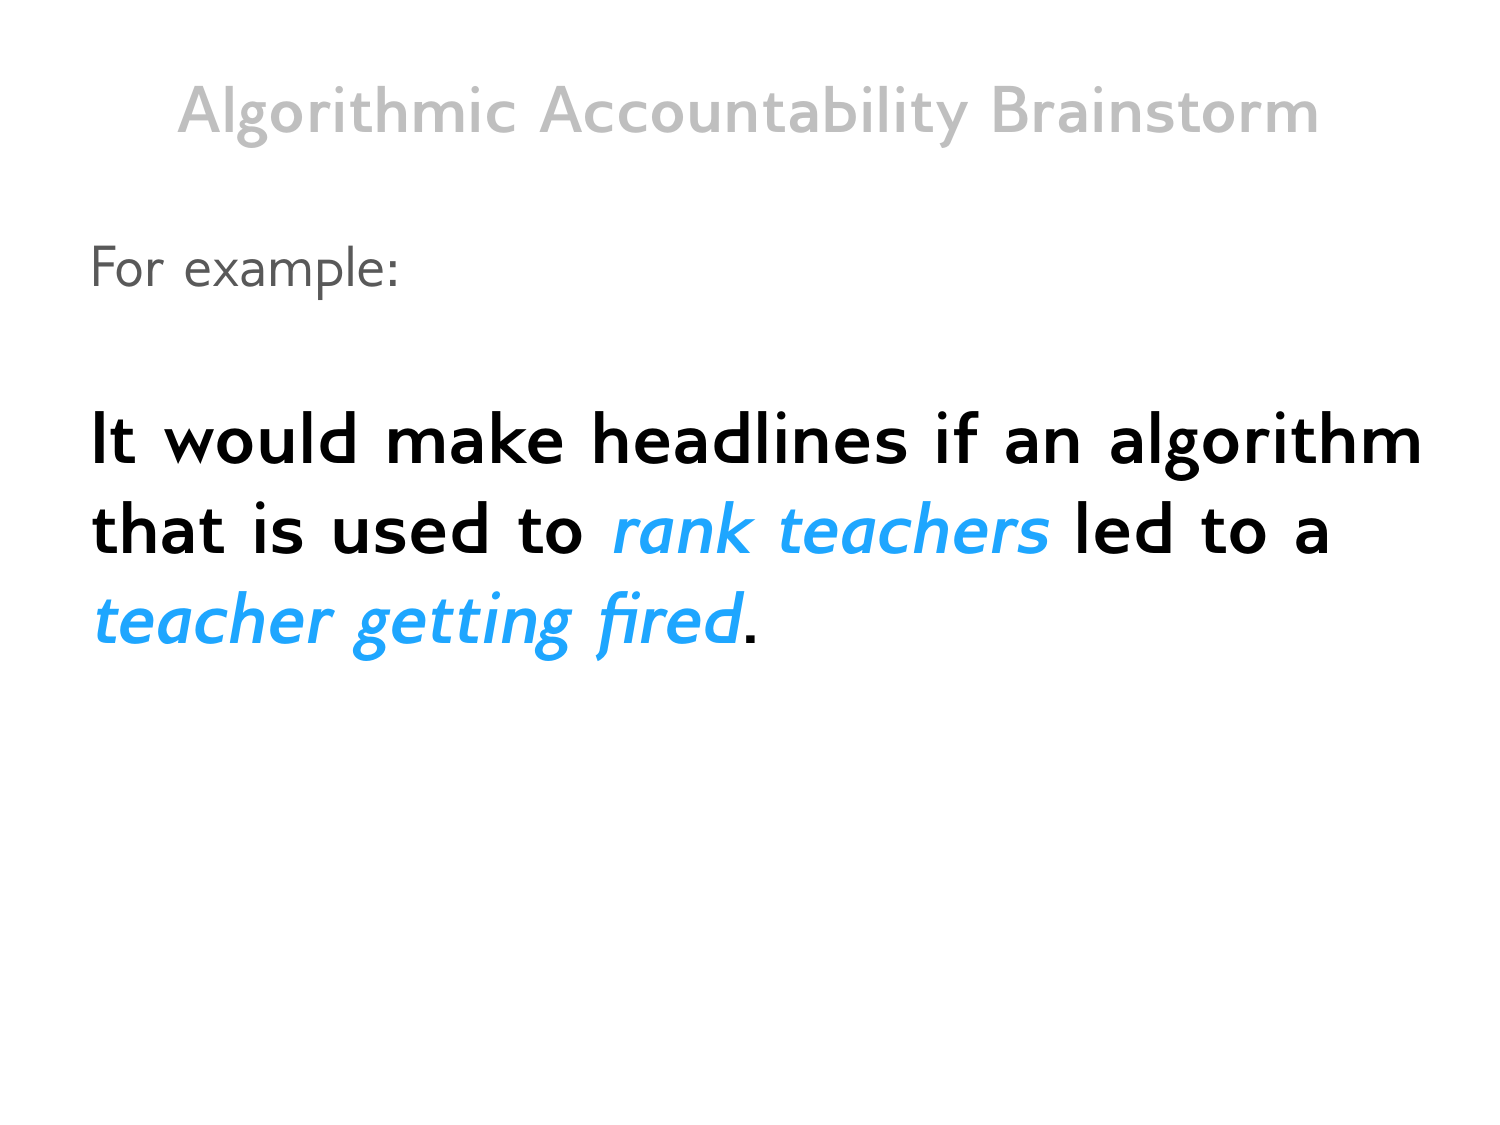

# Algorithmic Accountability Brainstorm
For example:

It would make headlines if an algorithm that is used to rank teachers led to a teacher getting fired.